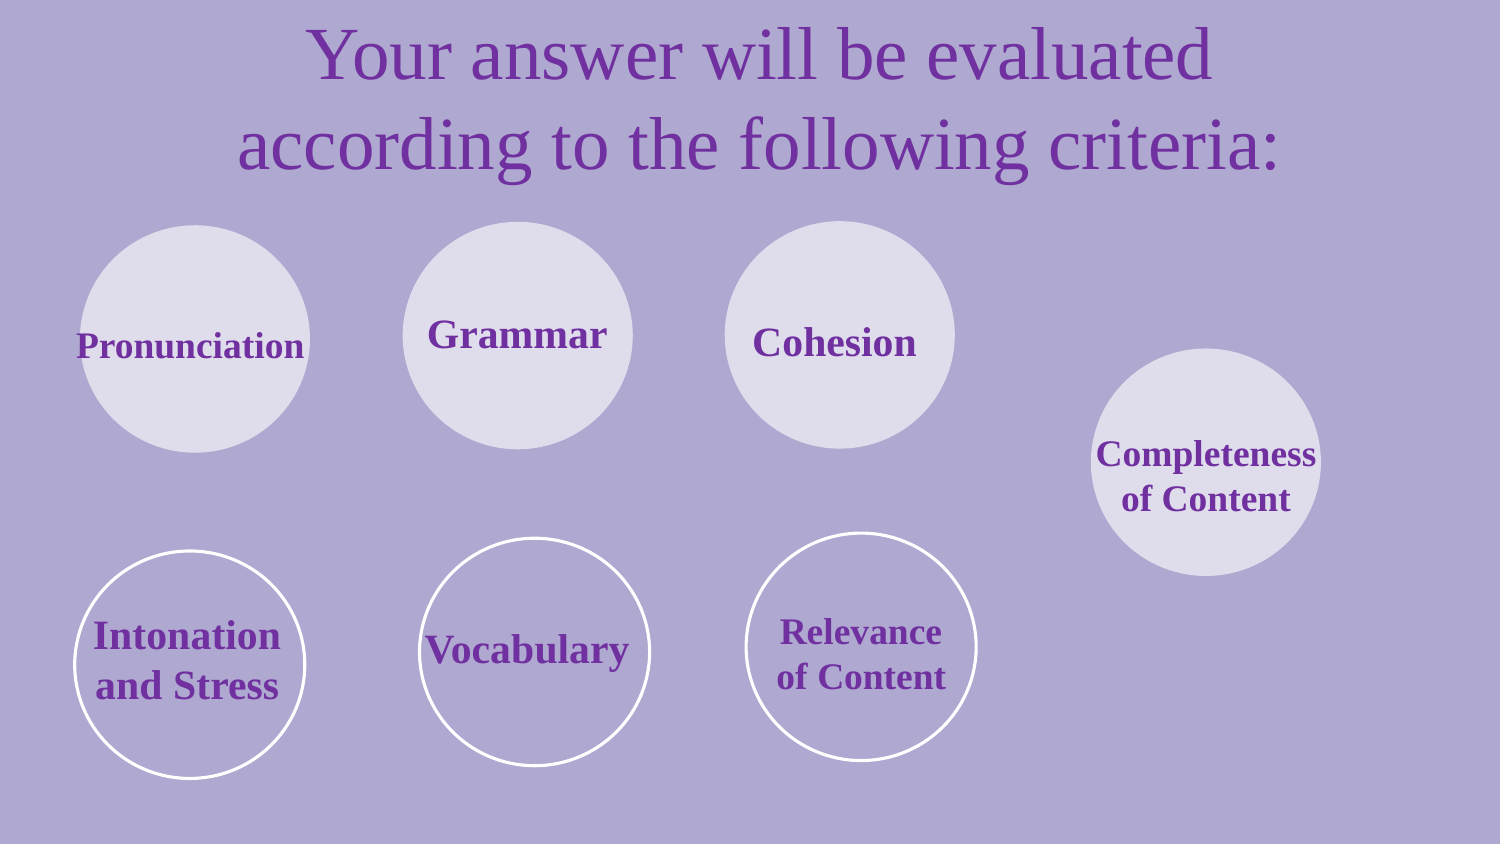

# Your answer will be evaluated according to the following criteria:

Grammar
Cohesion
Pronunciation

Completeness of Content

Vocabulary
Relevance of Content
Intonation and Stress